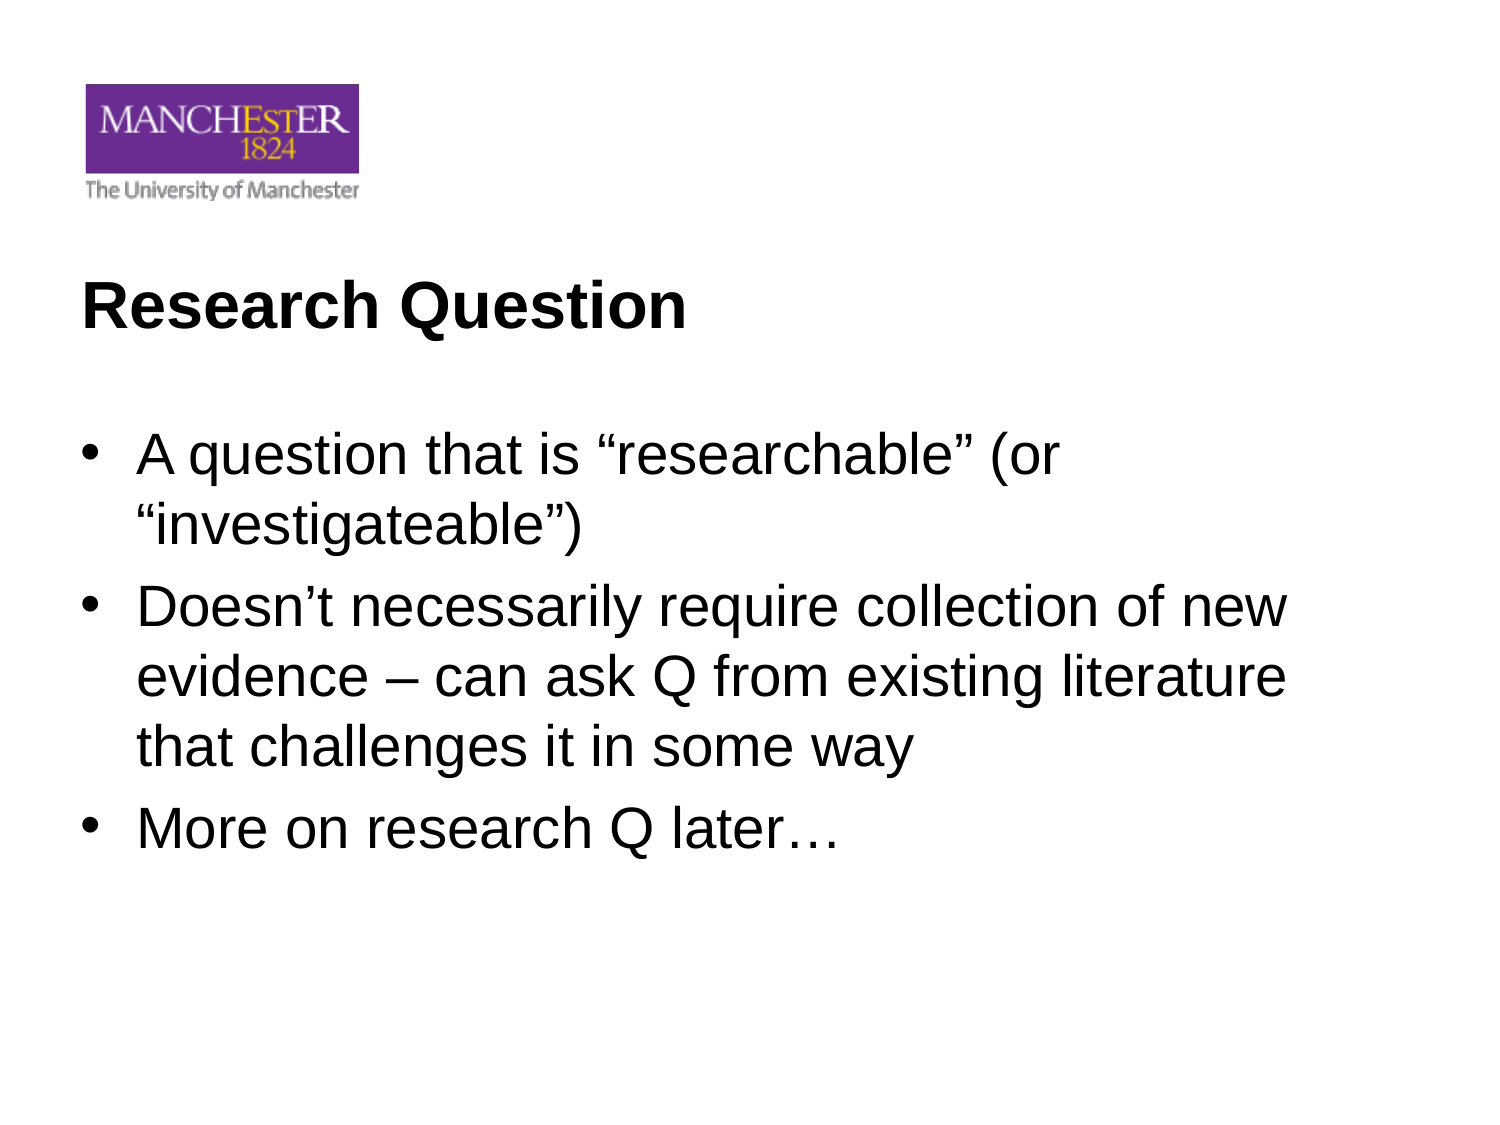

# Research Question
A question that is “researchable” (or “investigateable”)
Doesn’t necessarily require collection of new evidence – can ask Q from existing literature that challenges it in some way
More on research Q later…